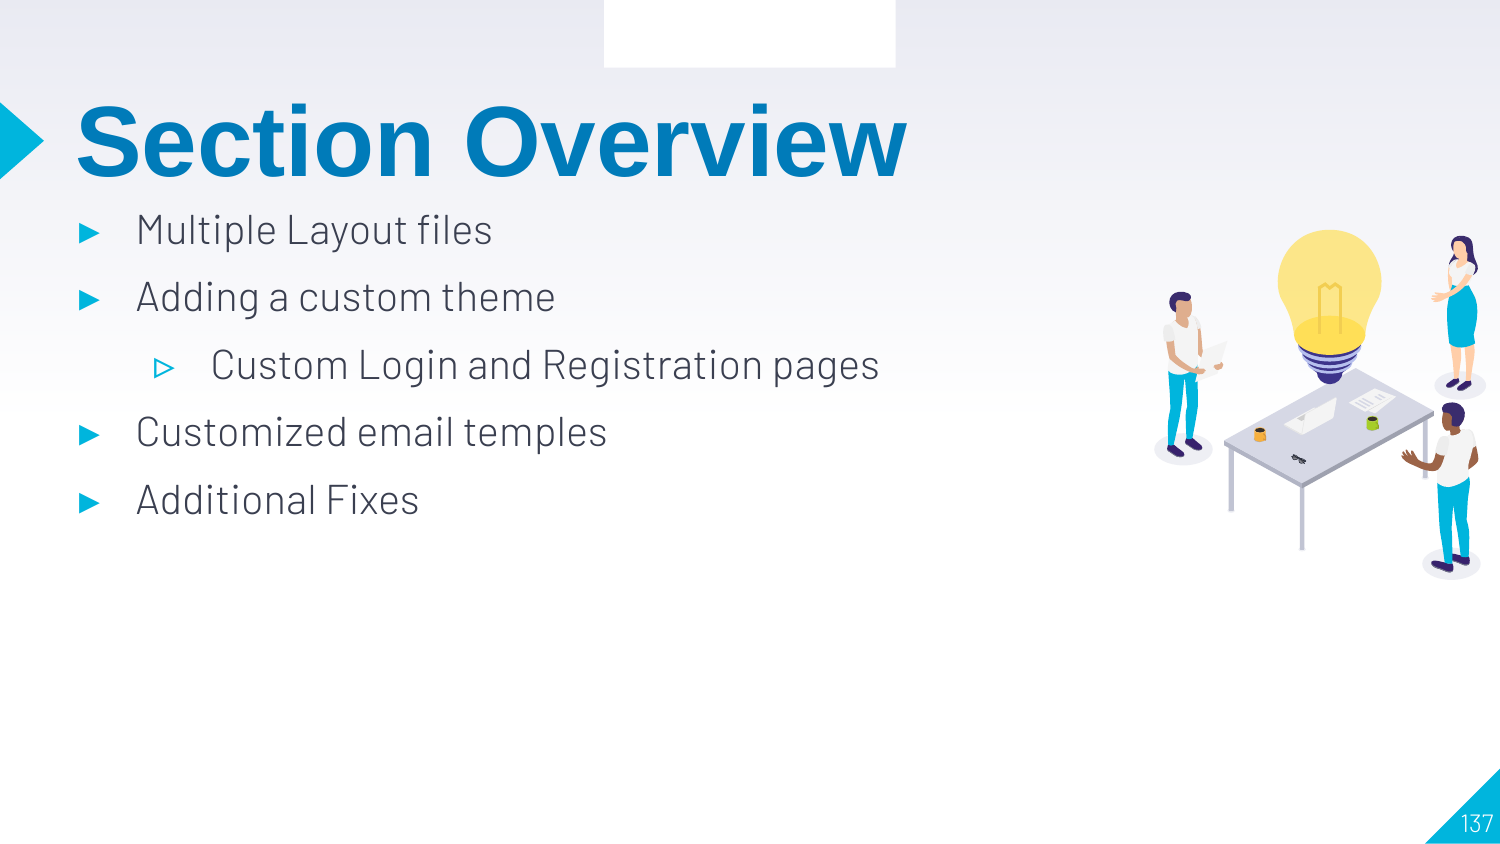

Section Overview

# Section Overview
Multiple Layout files
Adding a custom theme
Custom Login and Registration pages
Customized email temples
Additional Fixes

137